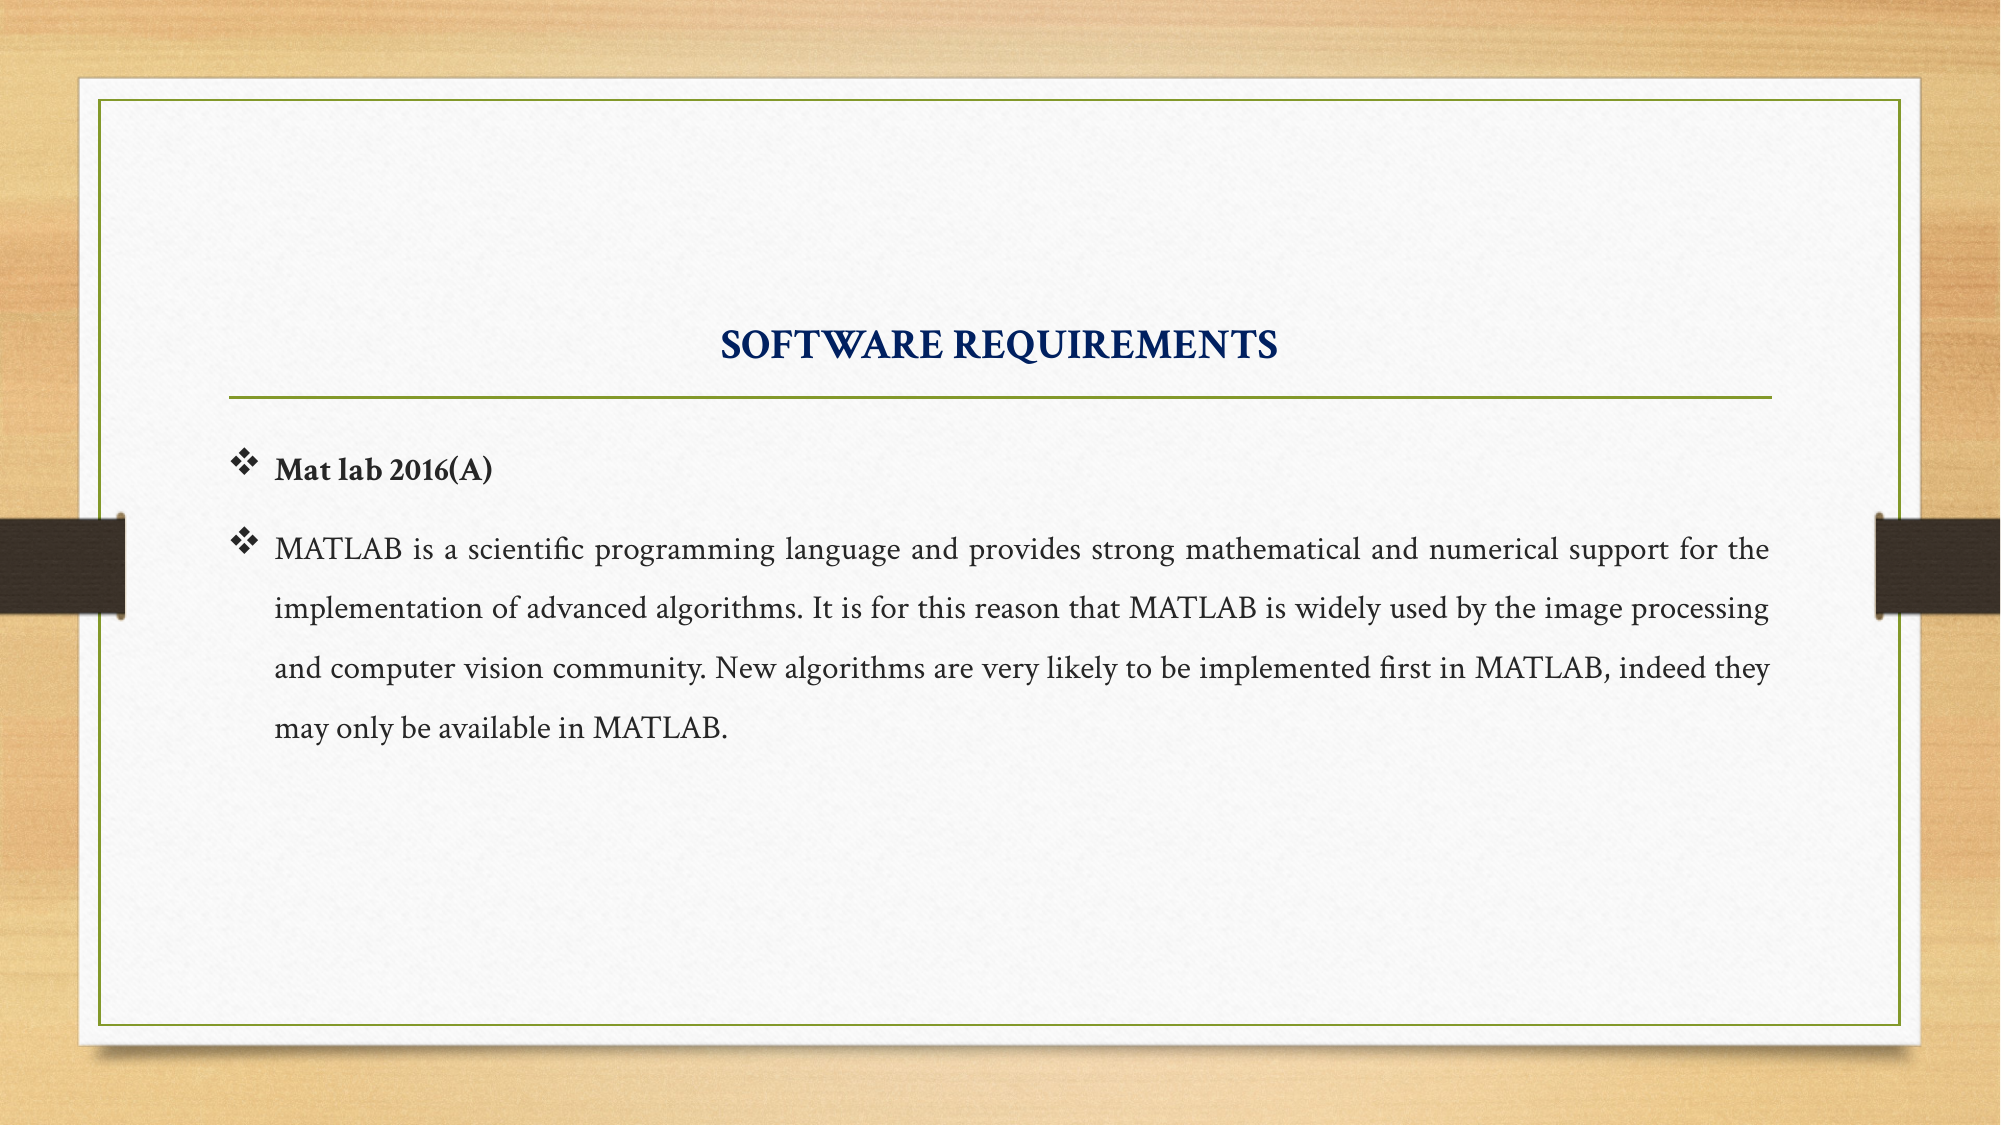

# SOFTWARE REQUIREMENTS
Mat lab 2016(A)
MATLAB is a scientific programming language and provides strong mathematical and numerical support for the implementation of advanced algorithms. It is for this reason that MATLAB is widely used by the image processing and computer vision community. New algorithms are very likely to be implemented first in MATLAB, indeed they may only be available in MATLAB.